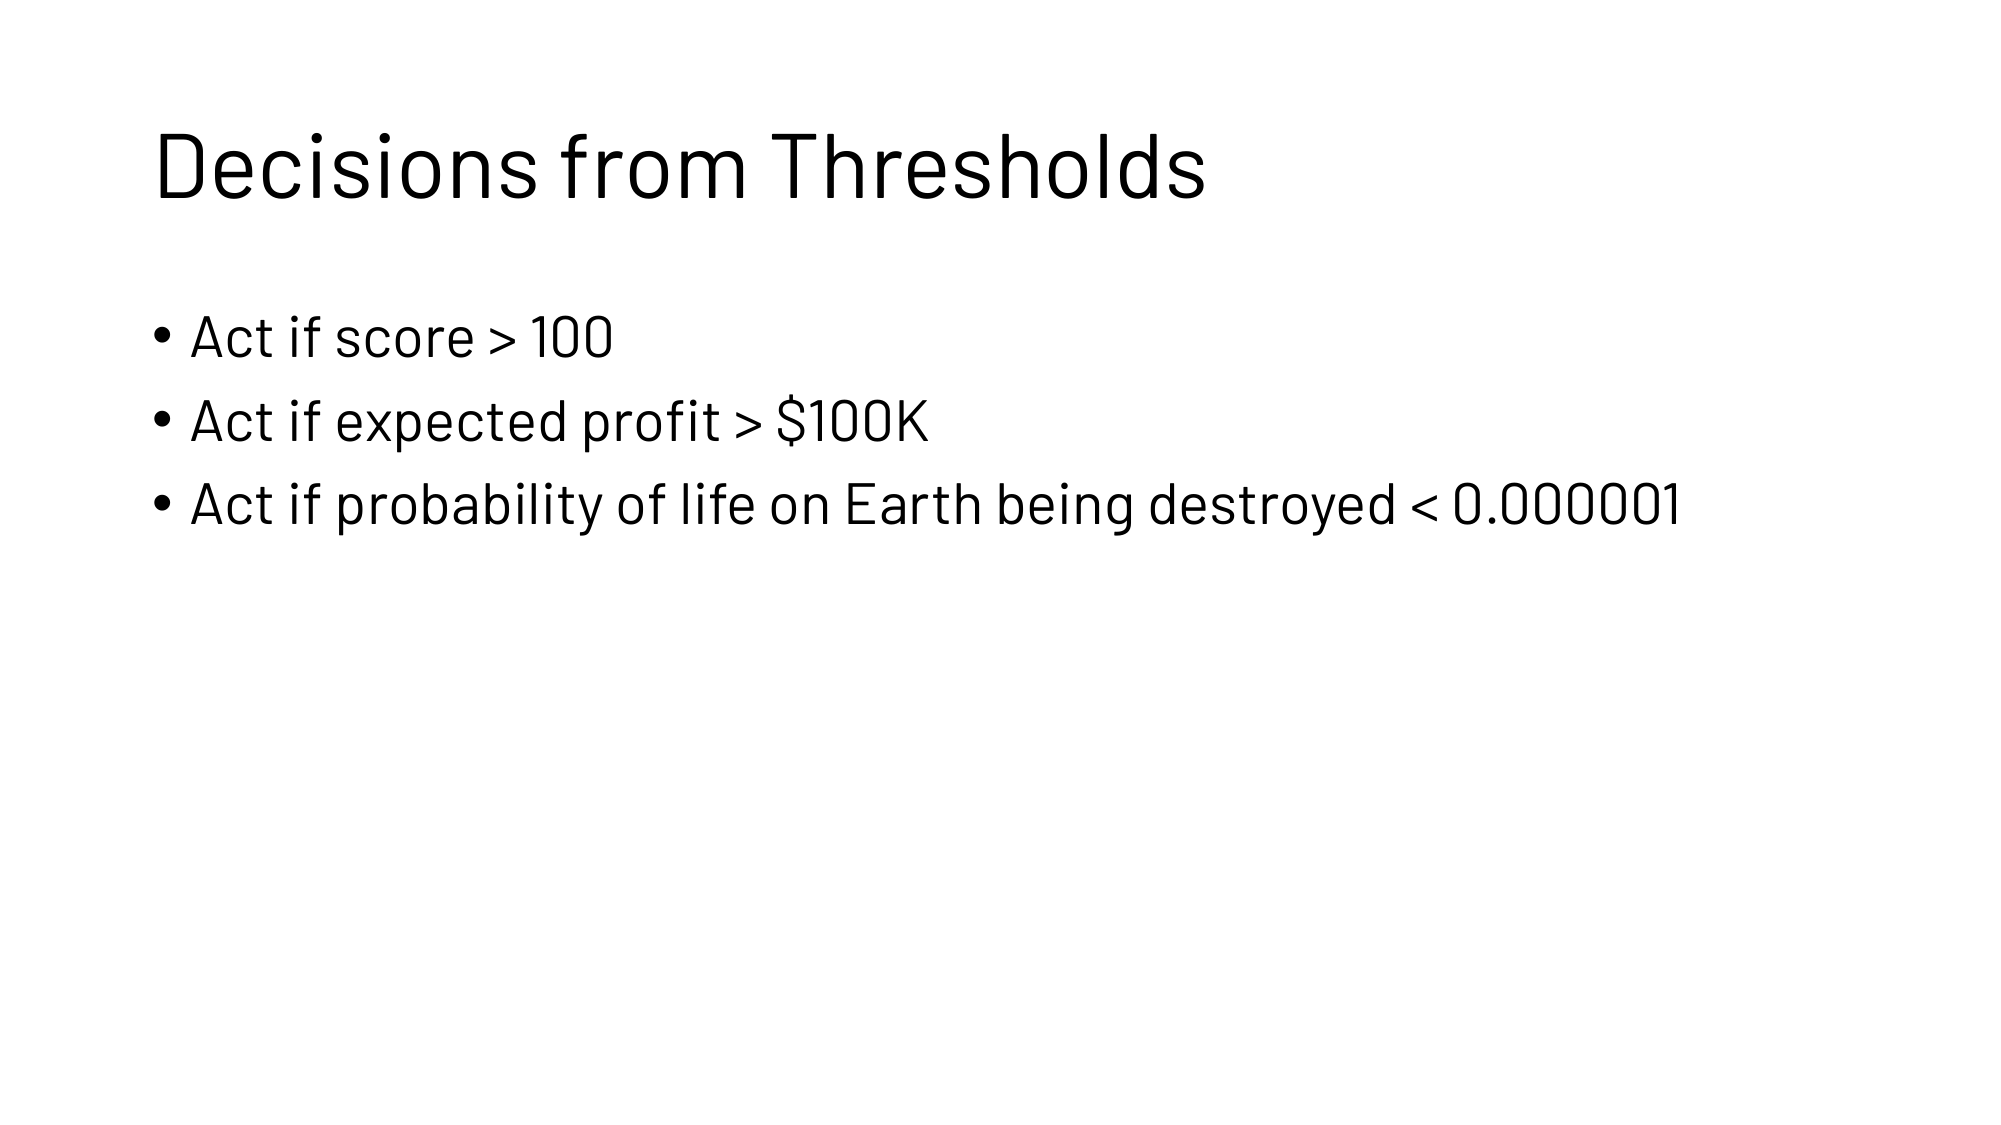

# Decisions from Thresholds
Act if score > 100
Act if expected profit > $100K
Act if probability of life on Earth being destroyed < 0.000001